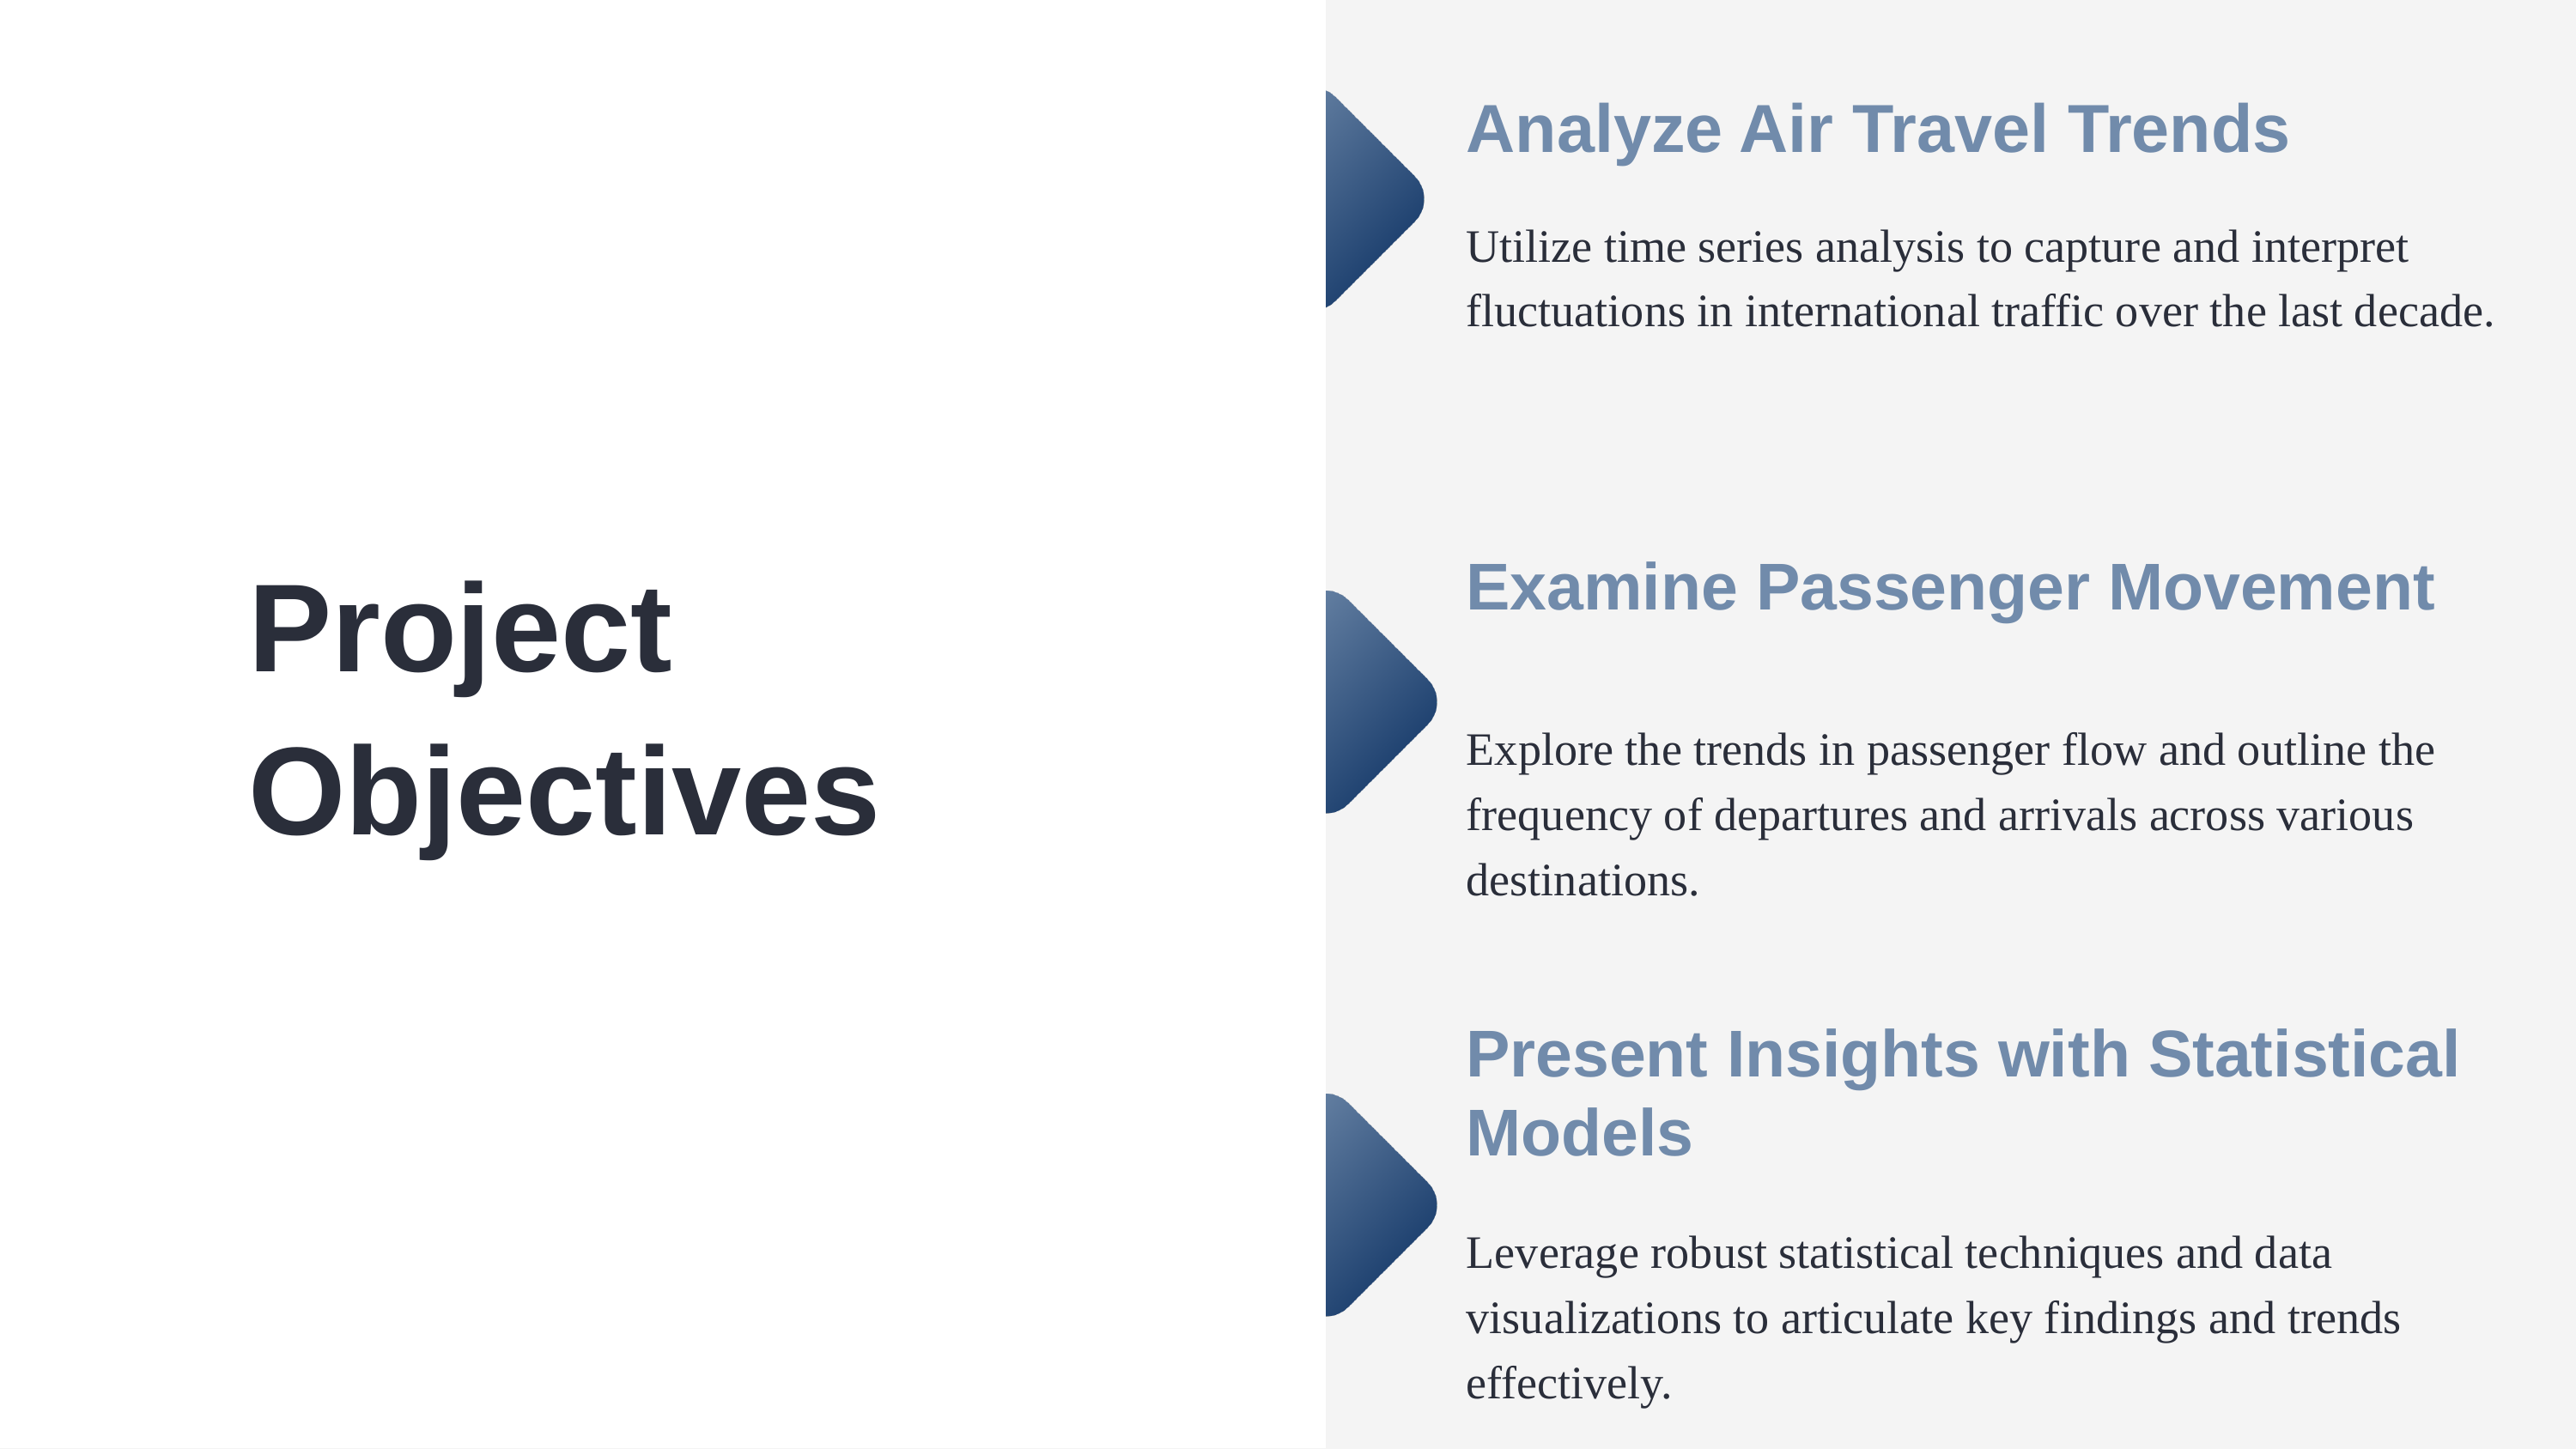

Analyze Air Travel Trends
Utilize time series analysis to capture and interpret fluctuations in international traffic over the last decade.
Project Objectives
Examine Passenger Movement

Explore the trends in passenger flow and outline the frequency of departures and arrivals across various destinations.
Present Insights with Statistical Models

Leverage robust statistical techniques and data visualizations to articulate key findings and trends effectively.